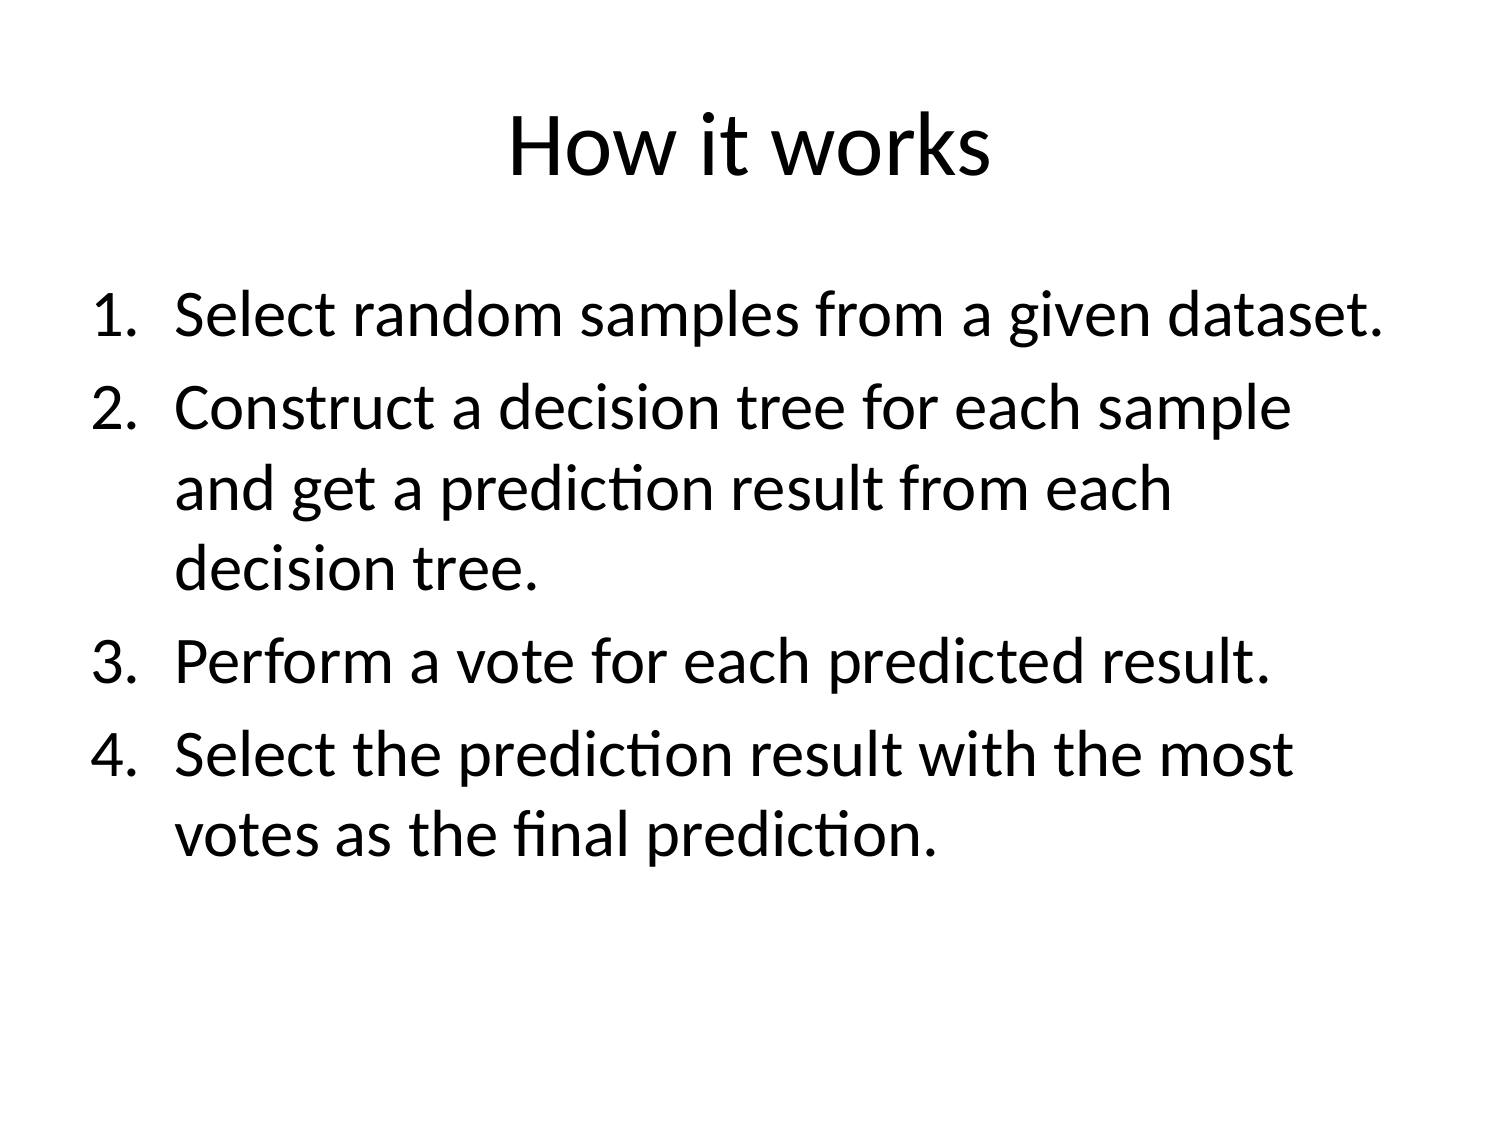

# How it works
Select random samples from a given dataset.
Construct a decision tree for each sample and get a prediction result from each decision tree.
Perform a vote for each predicted result.
Select the prediction result with the most votes as the final prediction.